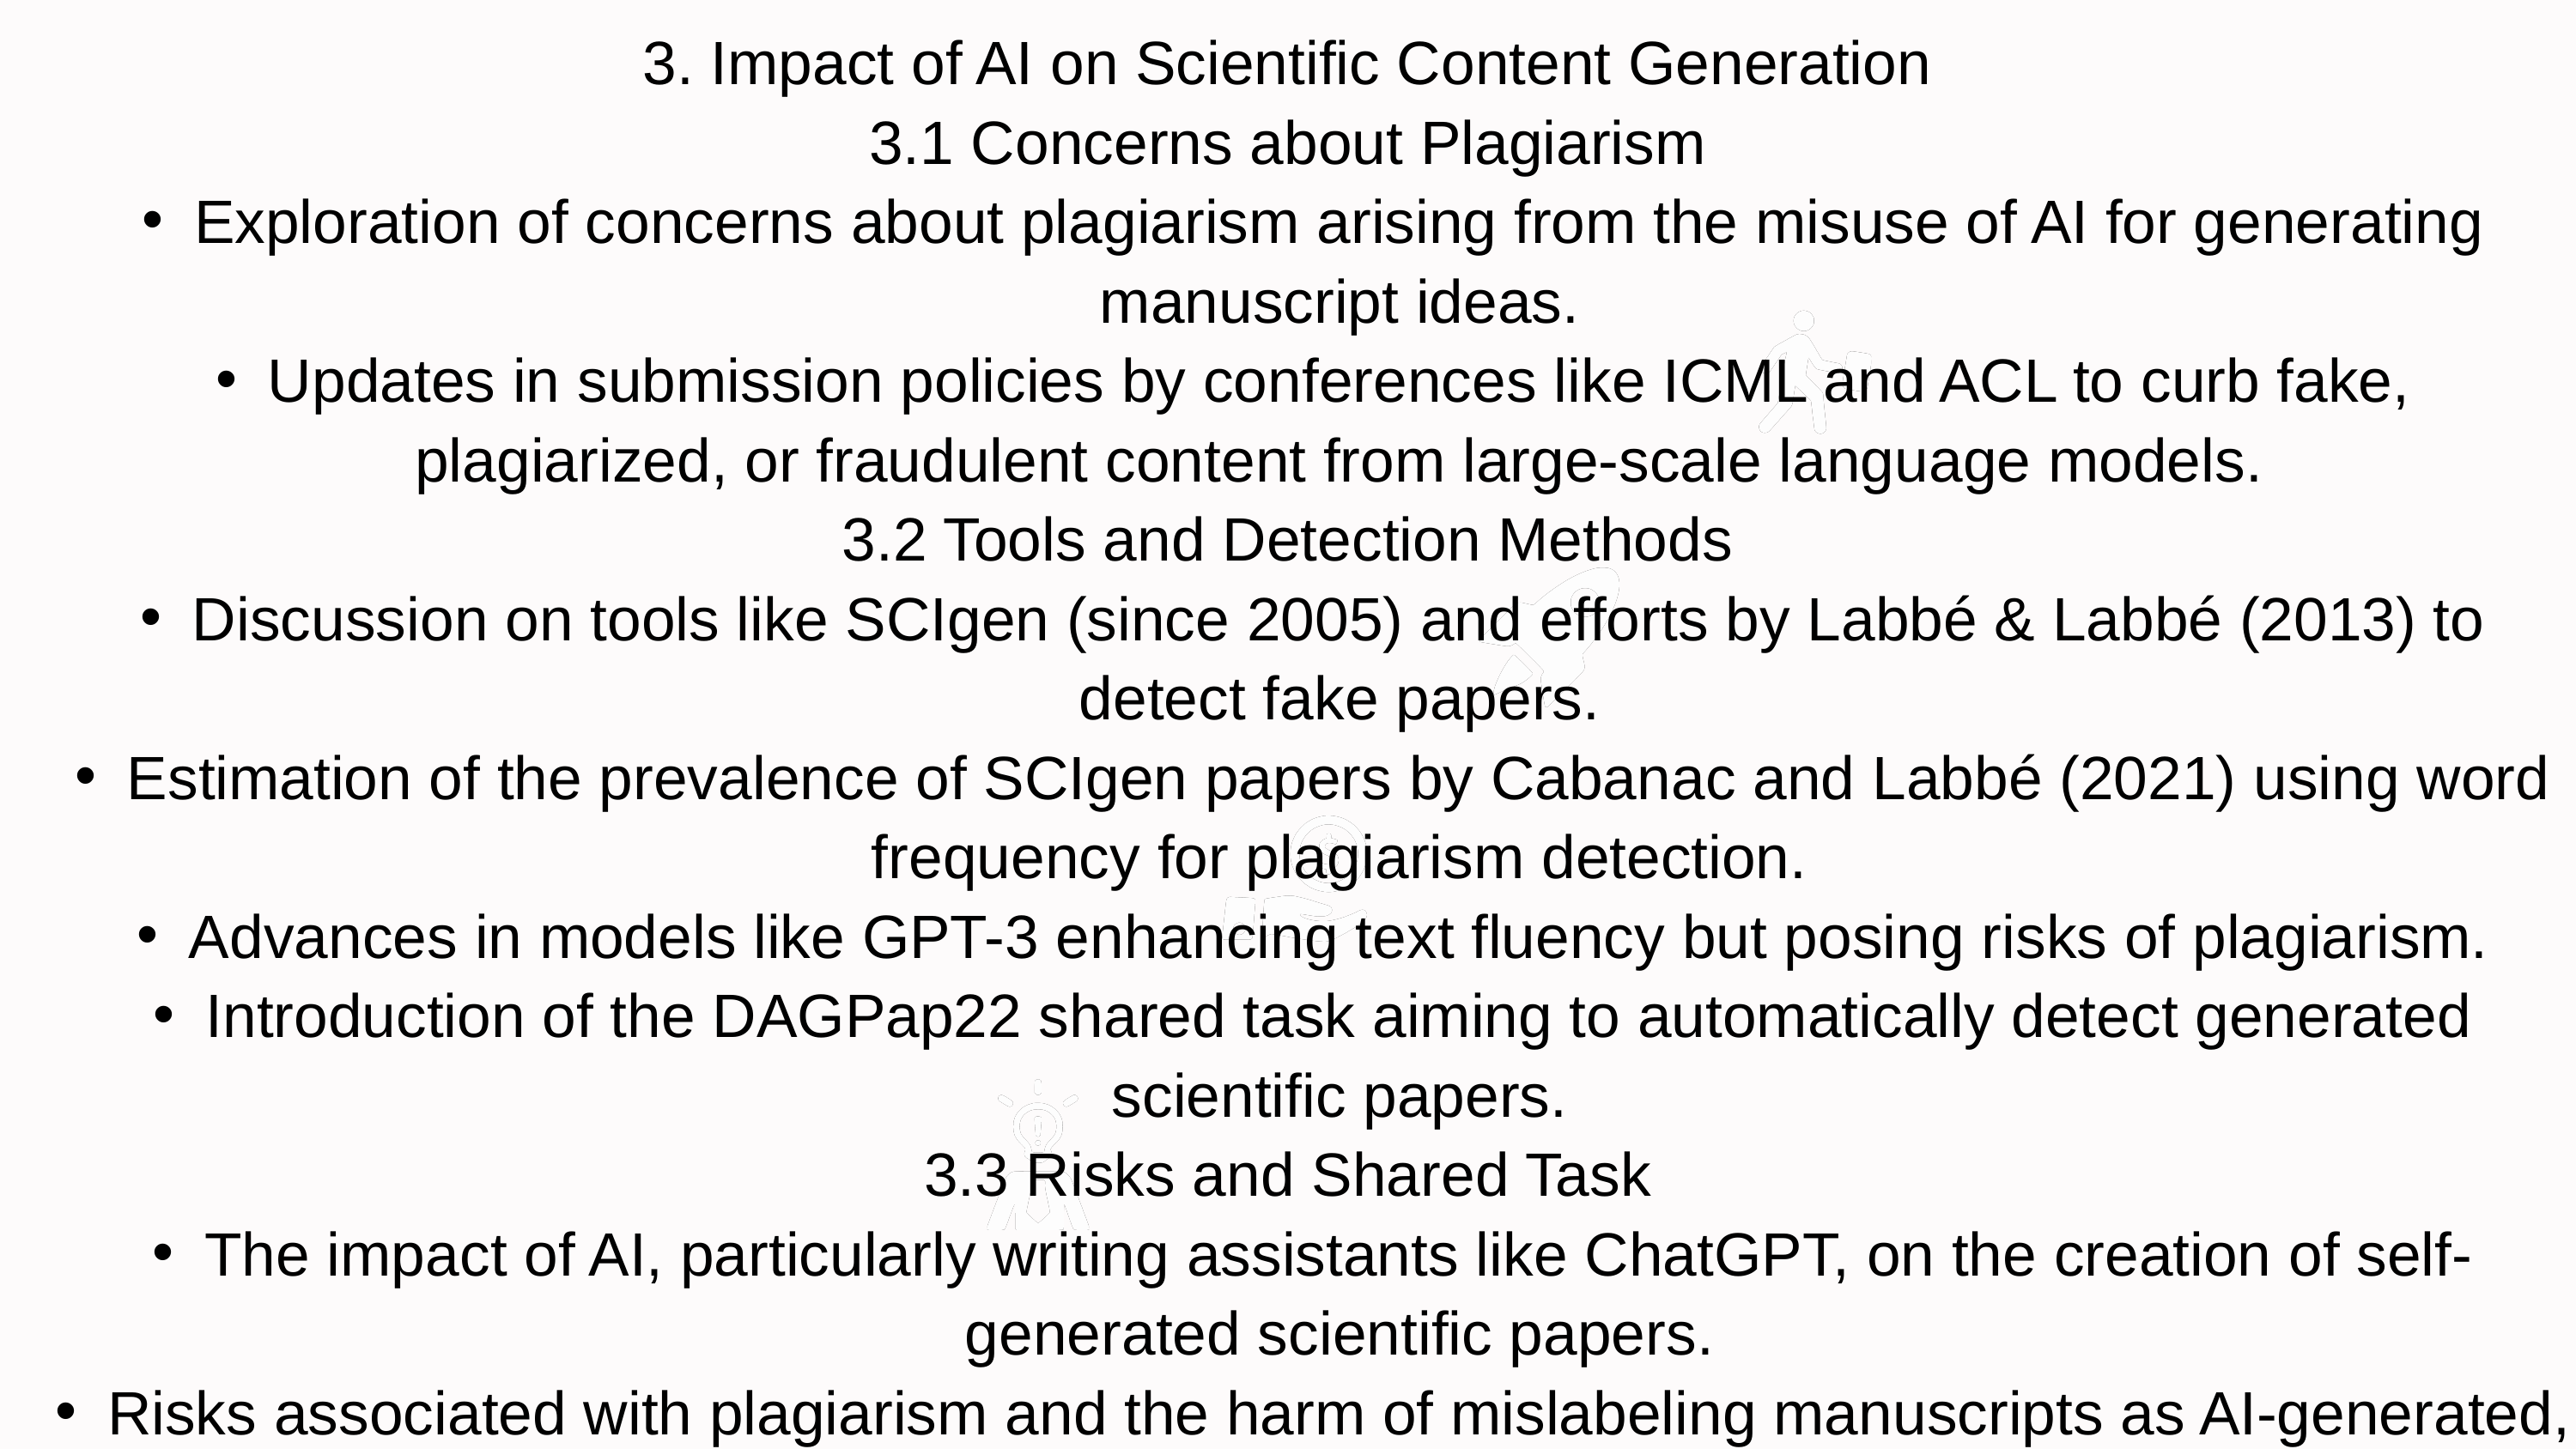

3. Impact of AI on Scientific Content Generation
3.1 Concerns about Plagiarism
Exploration of concerns about plagiarism arising from the misuse of AI for generating manuscript ideas.
Updates in submission policies by conferences like ICML and ACL to curb fake, plagiarized, or fraudulent content from large-scale language models.
3.2 Tools and Detection Methods
Discussion on tools like SCIgen (since 2005) and efforts by Labbé & Labbé (2013) to detect fake papers.
Estimation of the prevalence of SCIgen papers by Cabanac and Labbé (2021) using word frequency for plagiarism detection.
Advances in models like GPT-3 enhancing text fluency but posing risks of plagiarism.
Introduction of the DAGPap22 shared task aiming to automatically detect generated scientific papers.
3.3 Risks and Shared Task
The impact of AI, particularly writing assistants like ChatGPT, on the creation of self-generated scientific papers.
Risks associated with plagiarism and the harm of mislabeling manuscripts as AI-generated, emphasized by the DAGPap22 shared task reframed by Rosati (2022).

3. Impact of AI on Scientific Content Generation
3.1 Concerns about Plagiarism
Exploration of concerns about plagiarism arising from the misuse of AI for generating manuscript ideas.
Updates in submission policies by conferences like ICML and ACL to curb fake, plagiarized, or fraudulent content from large-scale language models.
3.2 Tools and Detection Methods
Discussion on tools like SCIgen (since 2005) and efforts by Labbé & Labbé (2013) to detect fake papers.
Estimation of the prevalence of SCIgen papers by Cabanac and Labbé (2021) using word frequency for plagiarism detection.
Advances in models like GPT-3 enhancing text fluency but posing risks of plagiarism.
Introduction of the DAGPap22 shared task aiming to automatically detect generated scientific papers.
3.3 Risks and Shared Task
The impact of AI, particularly writing assistants like ChatGPT, on the creation of self-generated scientific papers.
Risks associated with plagiarism and the harm of mislabeling manuscripts as AI-generated, emphasized by the DAGPap22 shared task reframed by Rosati (2022).